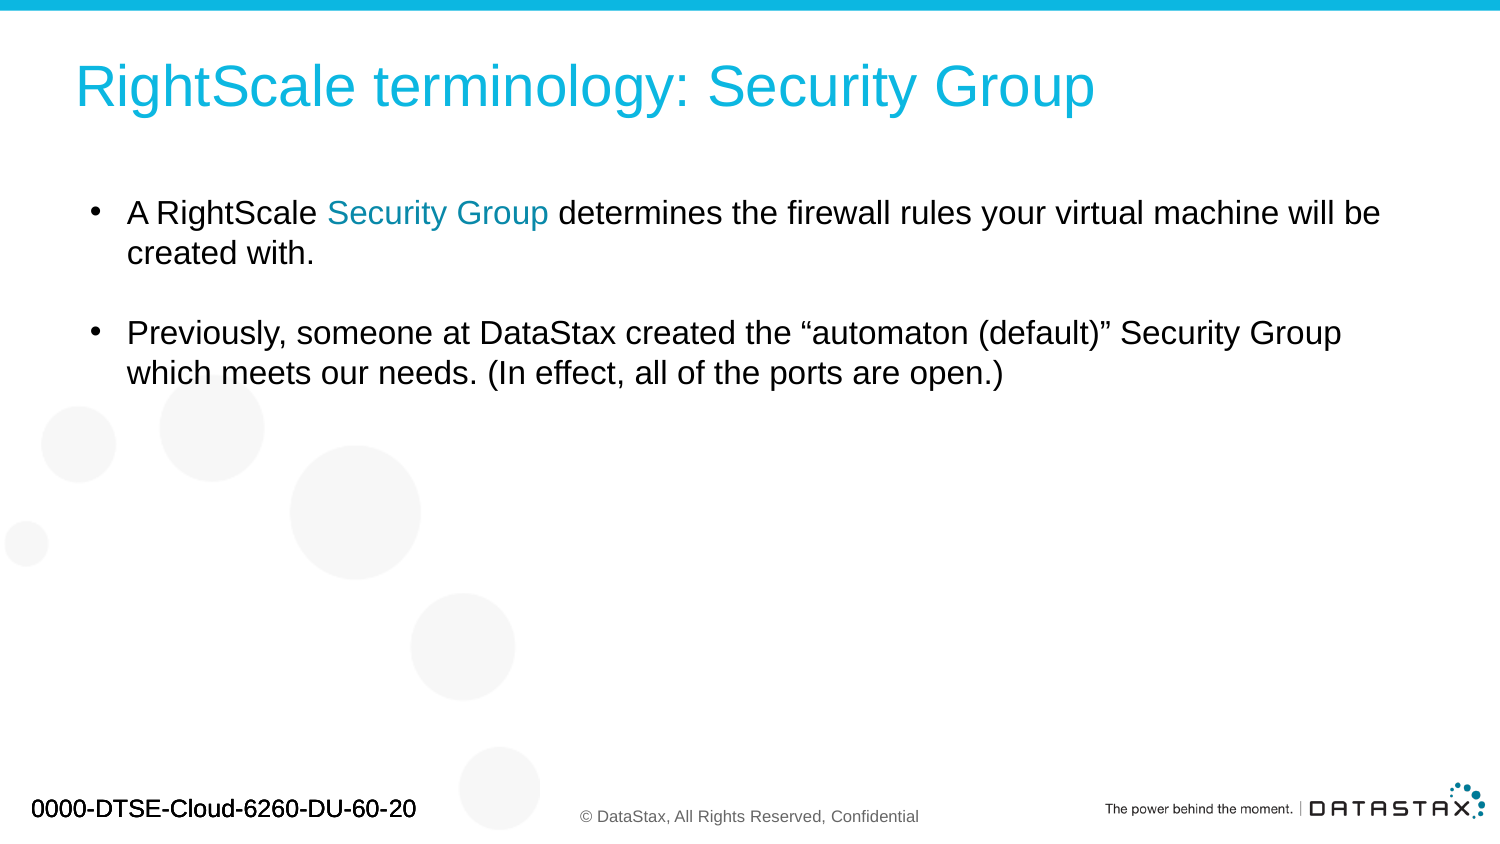

# RightScale terminology: Security Group
A RightScale Security Group determines the firewall rules your virtual machine will be created with.

Previously, someone at DataStax created the “automaton (default)” Security Group which meets our needs. (In effect, all of the ports are open.)
0000-DTSE-Cloud-6260-DU-60-20
0000-DTSE-Cloud-6260-DU-60-20
0000-DTSE-Cloud-6260-DU-60-20